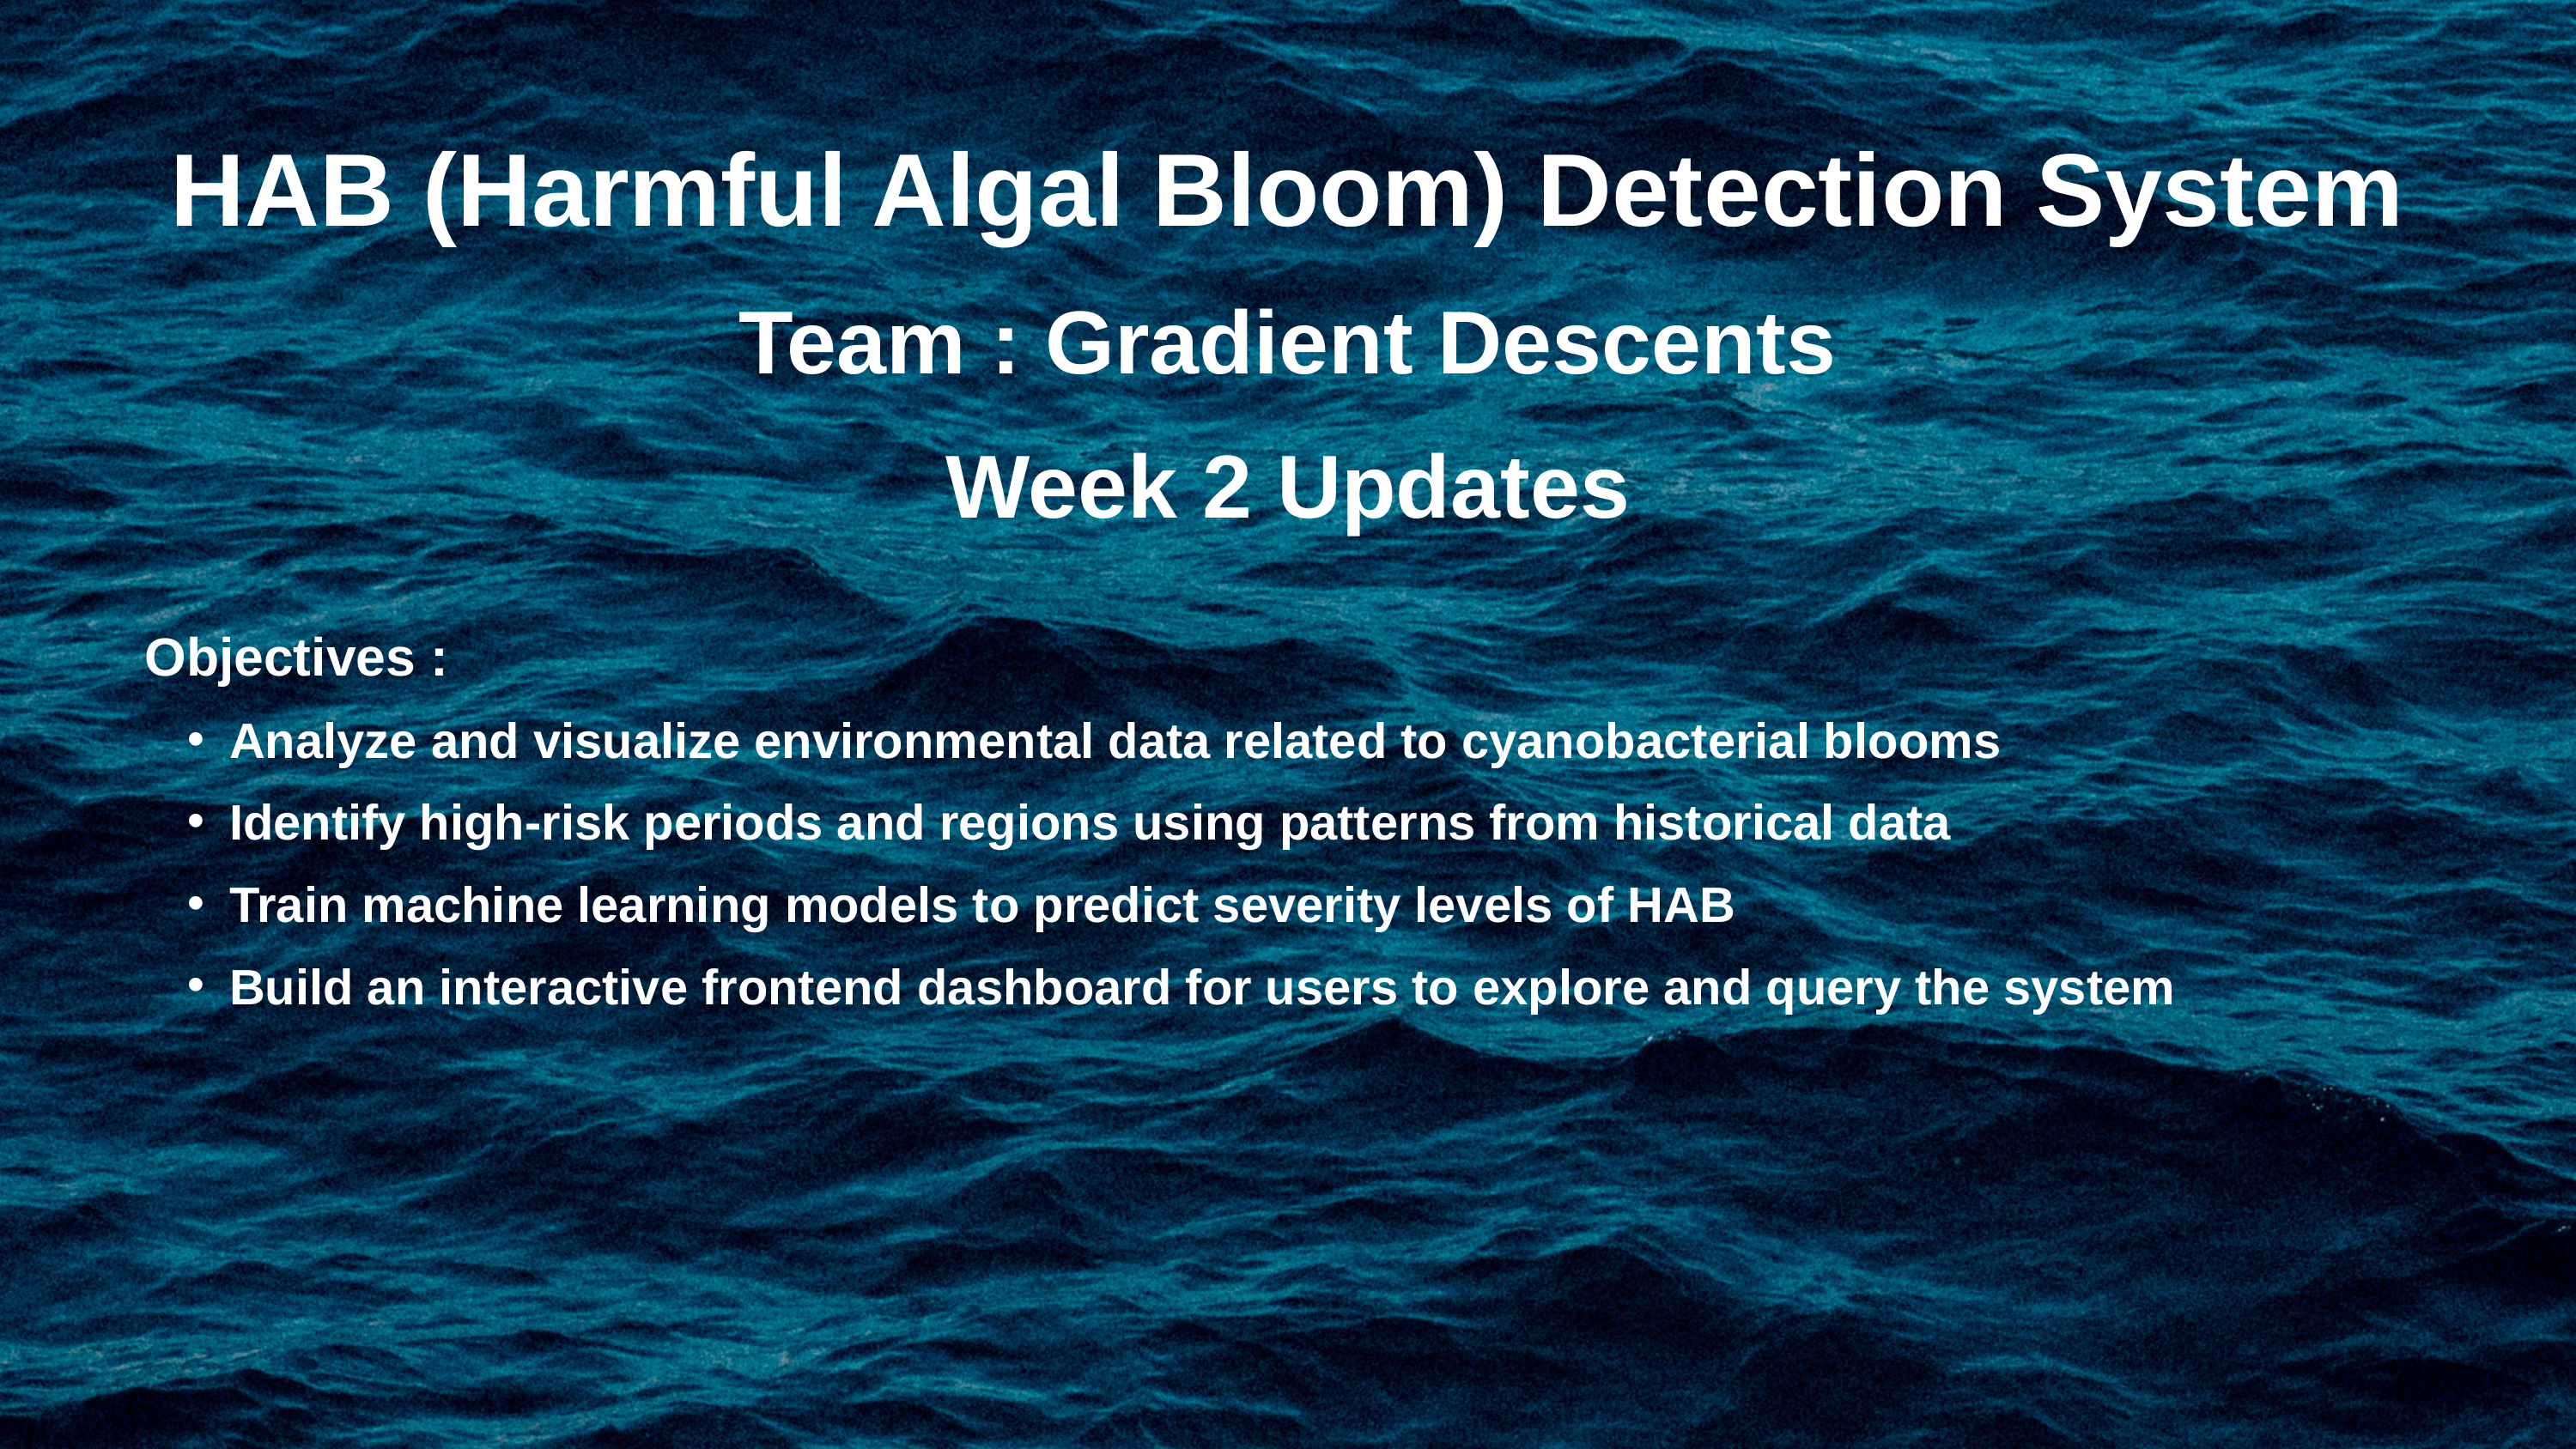

HAB (Harmful Algal Bloom) Detection System
Team : Gradient Descents
Week 2 Updates

Objectives :
Analyze and visualize environmental data related to cyanobacterial blooms
Identify high-risk periods and regions using patterns from historical data
Train machine learning models to predict severity levels of HAB
Build an interactive frontend dashboard for users to explore and query the system